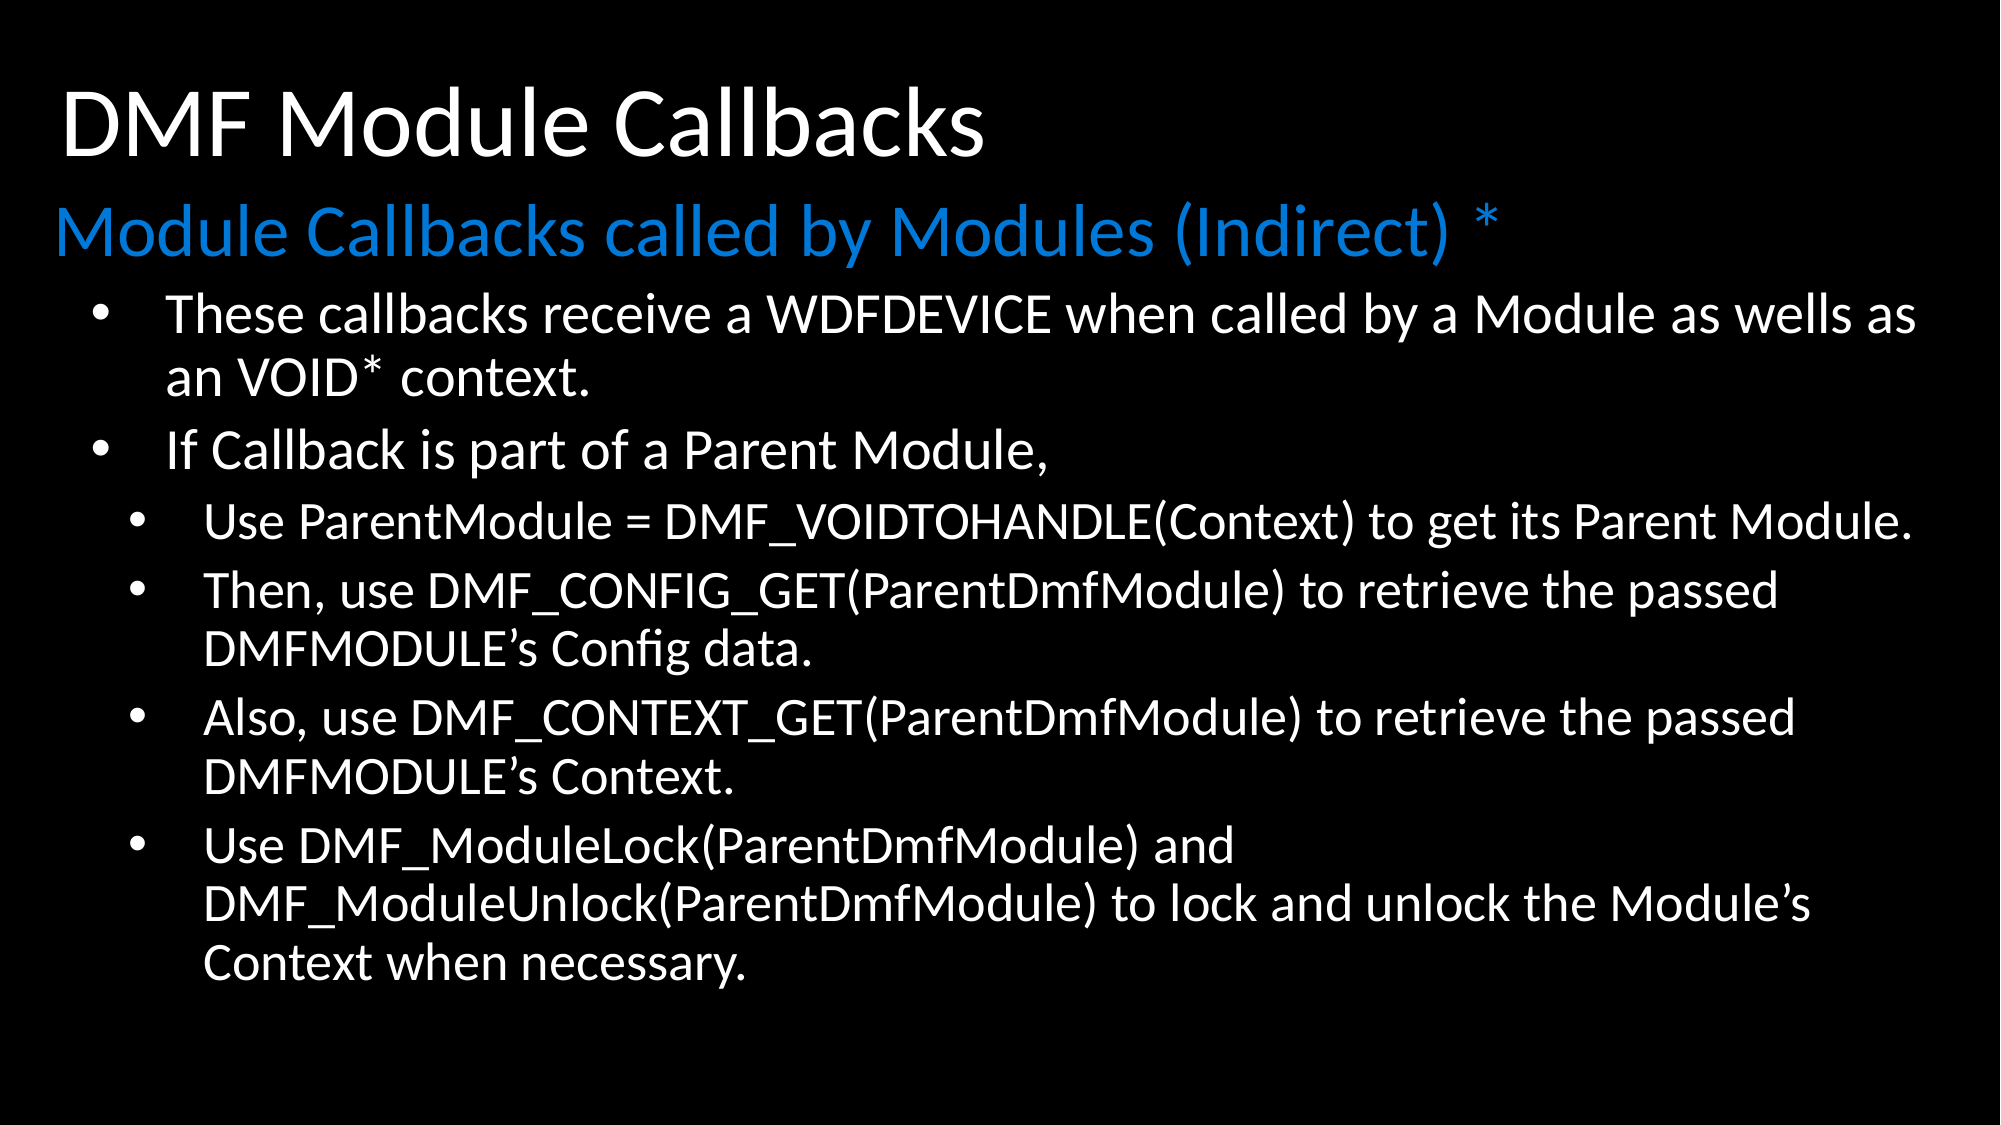

# DMF Module Callbacks
Module Callbacks called by Modules (Indirect) *
These callbacks receive a WDFDEVICE when called by a Module as wells as an VOID* context.
If Callback is part of a Parent Module,
Use ParentModule = DMF_VOIDTOHANDLE(Context) to get its Parent Module.
Then, use DMF_CONFIG_GET(ParentDmfModule) to retrieve the passed DMFMODULE’s Config data.
Also, use DMF_CONTEXT_GET(ParentDmfModule) to retrieve the passed DMFMODULE’s Context.
Use DMF_ModuleLock(ParentDmfModule) and DMF_ModuleUnlock(ParentDmfModule) to lock and unlock the Module’s Context when necessary.